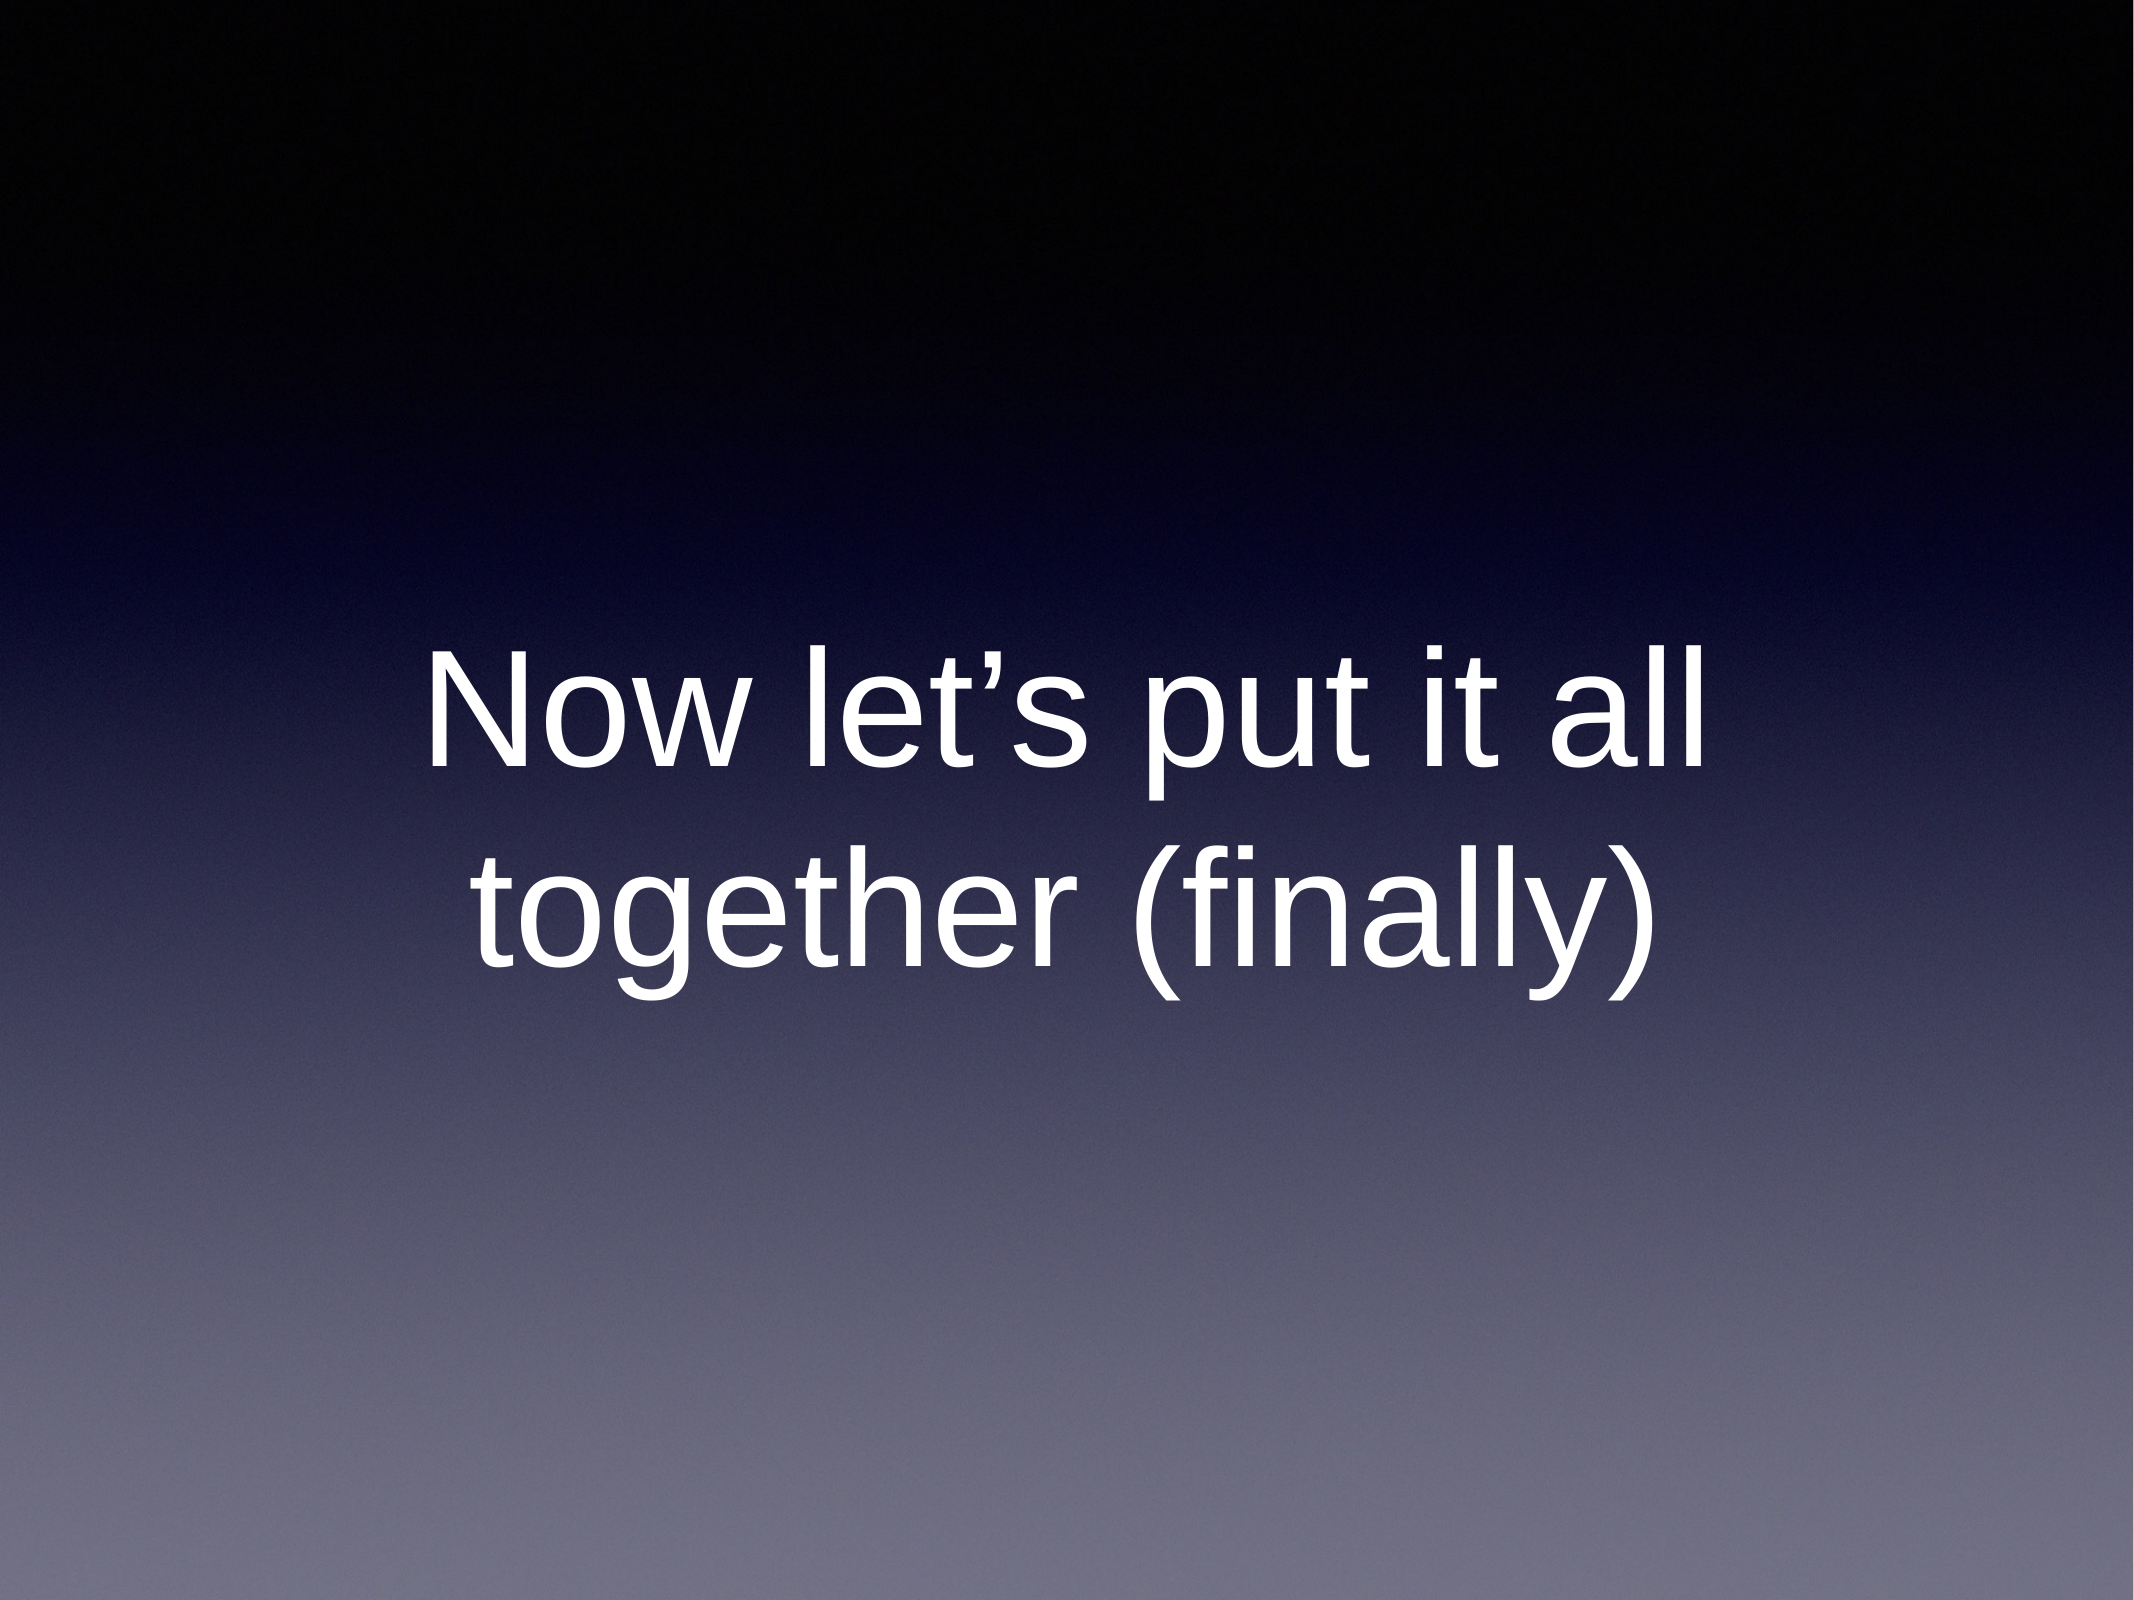

# Now let’s put it all together (finally)